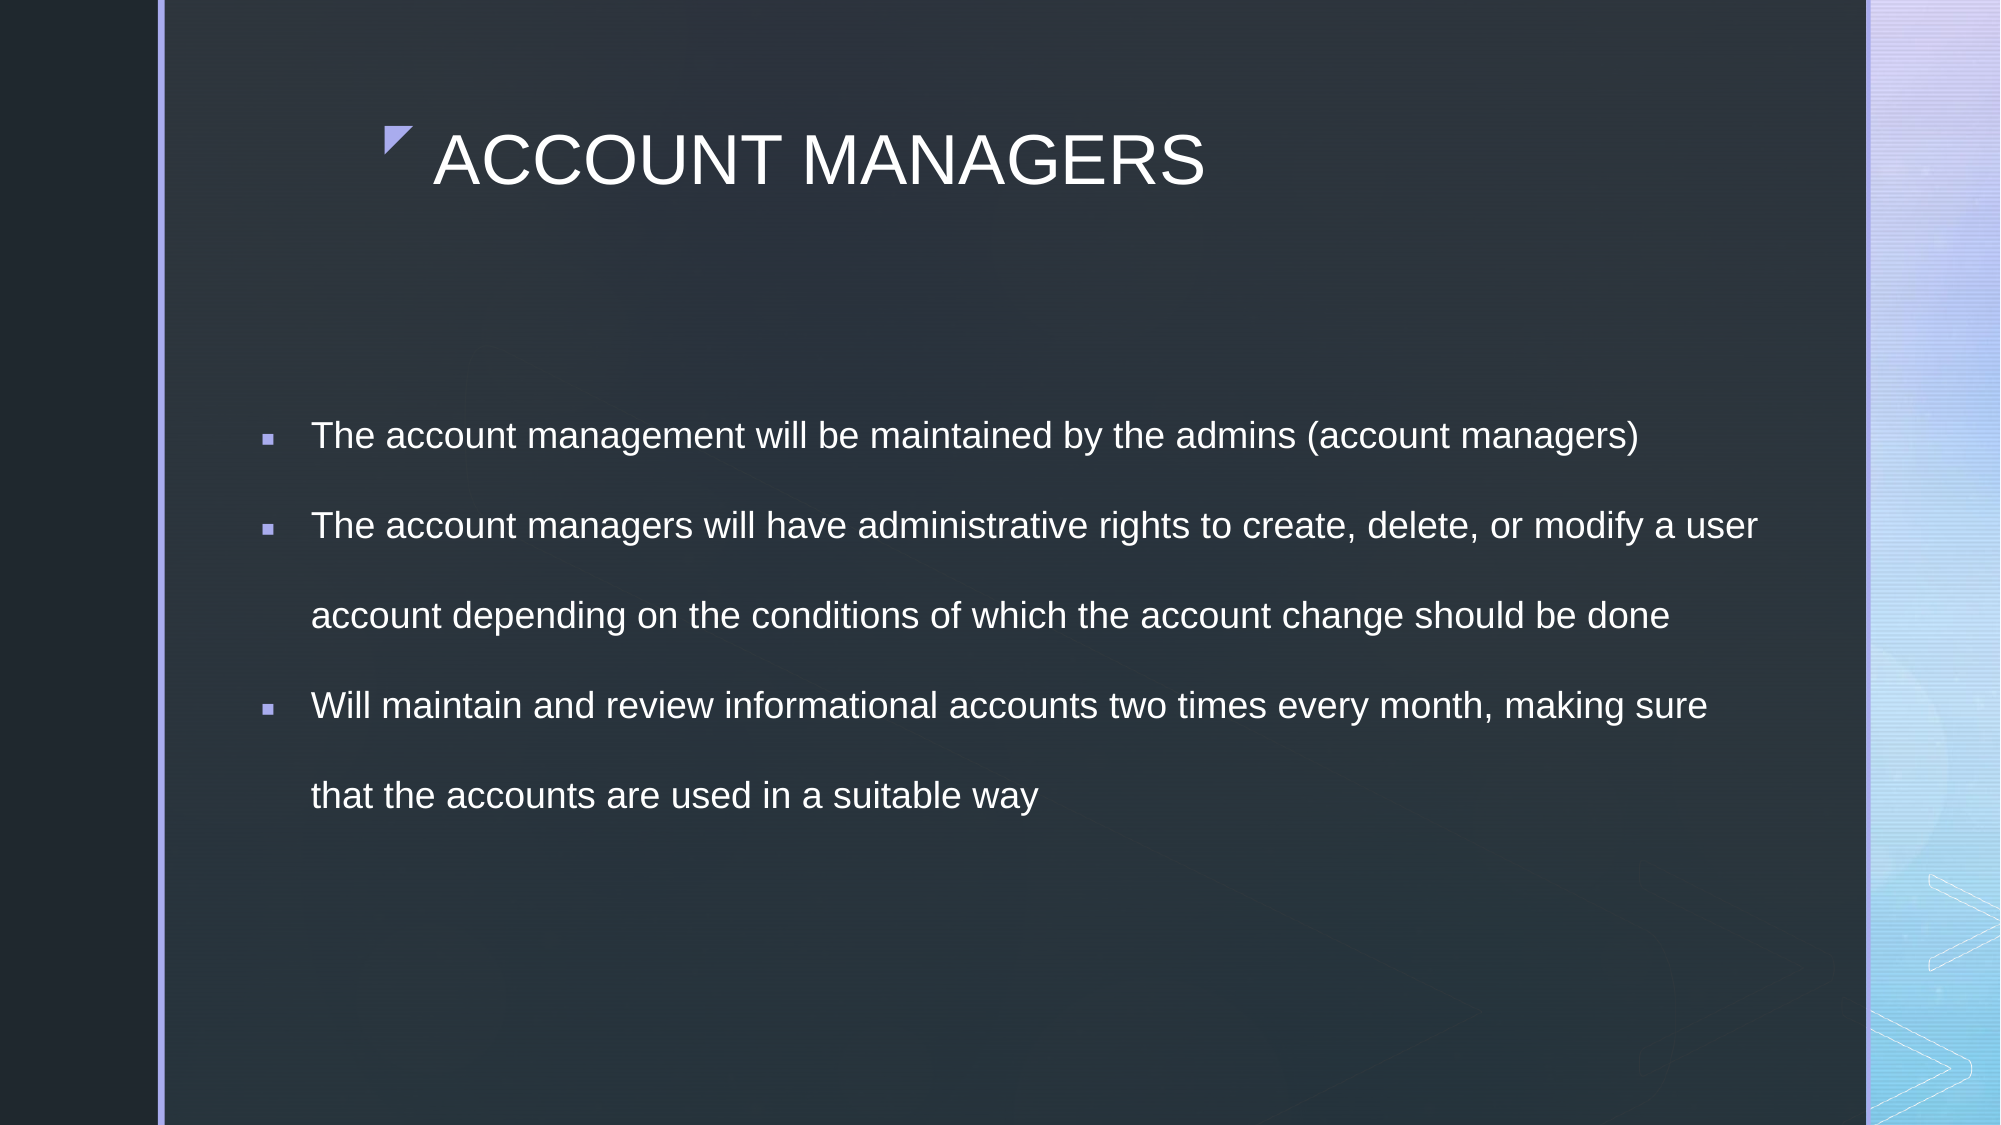

# ACCOUNT MANAGERS
The account management will be maintained by the admins (account managers)
The account managers will have administrative rights to create, delete, or modify a user account depending on the conditions of which the account change should be done
Will maintain and review informational accounts two times every month, making sure that the accounts are used in a suitable way